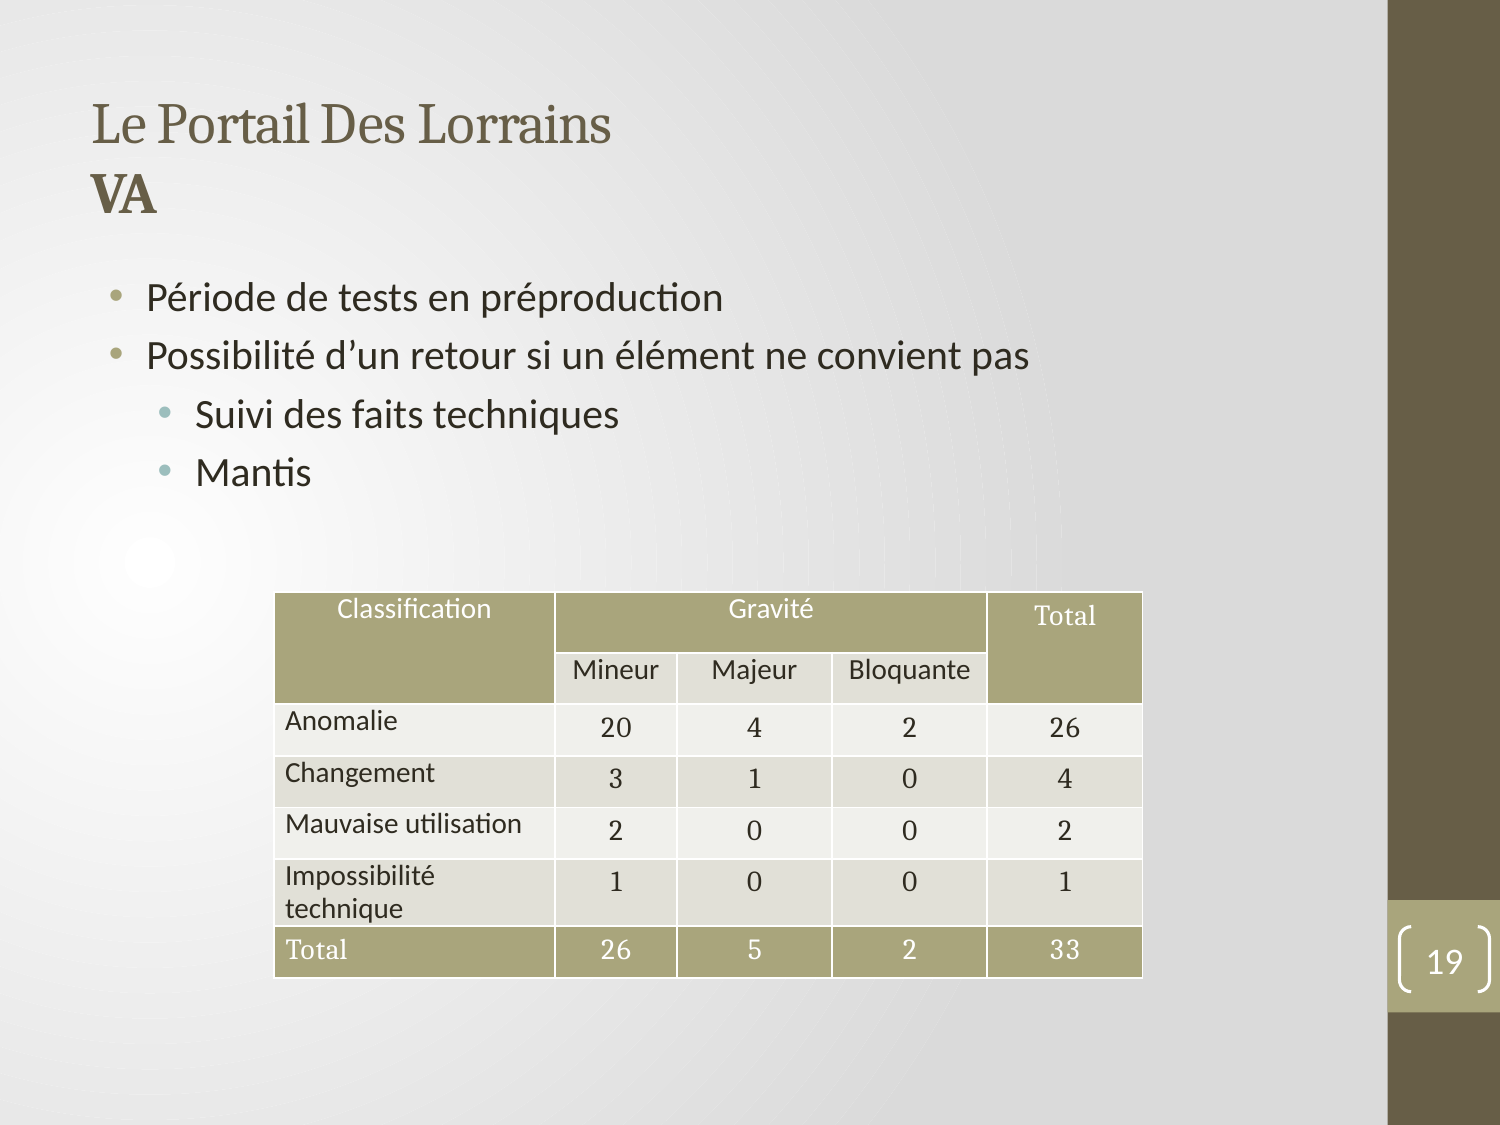

# Le Portail Des Lorrains VA
Période de tests en préproduction
Possibilité d’un retour si un élément ne convient pas
Suivi des faits techniques
Mantis
| Classification | Gravité |  |  | Total |
| --- | --- | --- | --- | --- |
|  | Mineur | Majeur | Bloquante |  |
| Anomalie | 20 | 4 | 2 | 26 |
| Changement | 3 | 1 | 0 | 4 |
| Mauvaise utilisation | 2 | 0 | 0 | 2 |
| Impossibilité technique | 1 | 0 | 0 | 1 |
| Total | 26 | 5 | 2 | 33 |
19